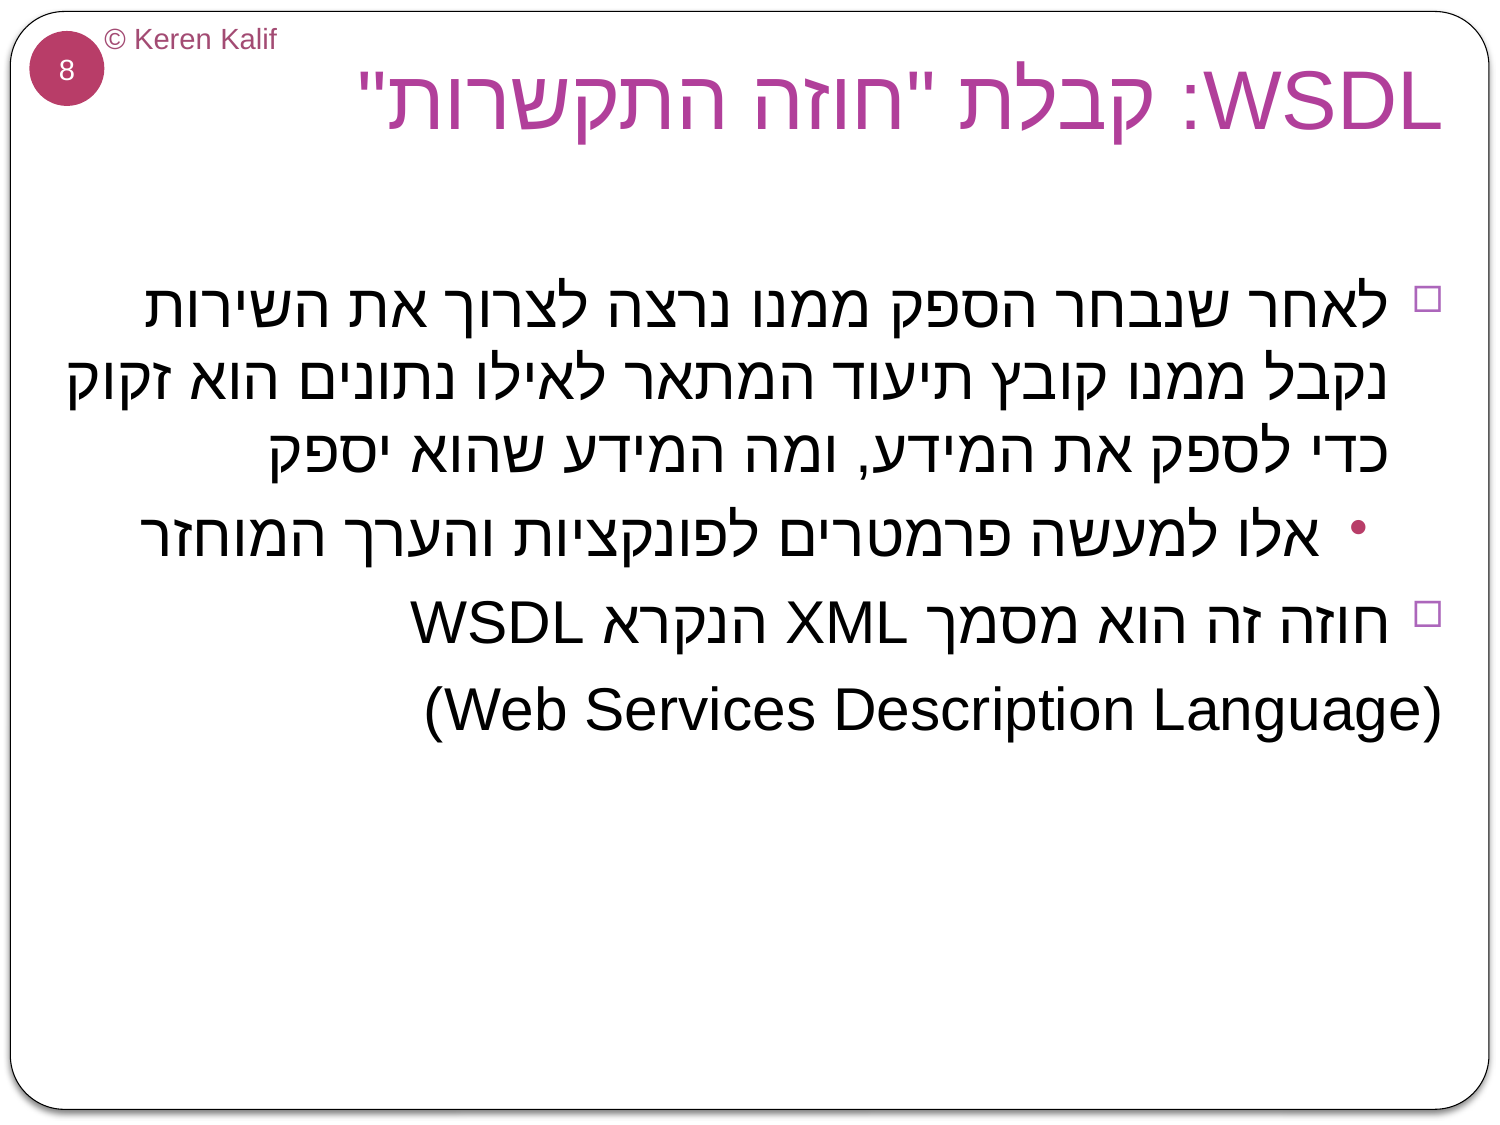

# WSDL: קבלת "חוזה התקשרות"

לאחר שנבחר הספק ממנו נרצה לצרוך את השירות נקבל ממנו קובץ תיעוד המתאר לאילו נתונים הוא זקוק כדי לספק את המידע, ומה המידע שהוא יספק
אלו למעשה פרמטרים לפונקציות והערך המוחזר
חוזה זה הוא מסמך XML הנקרא WSDL
	(Web Services Description Language)